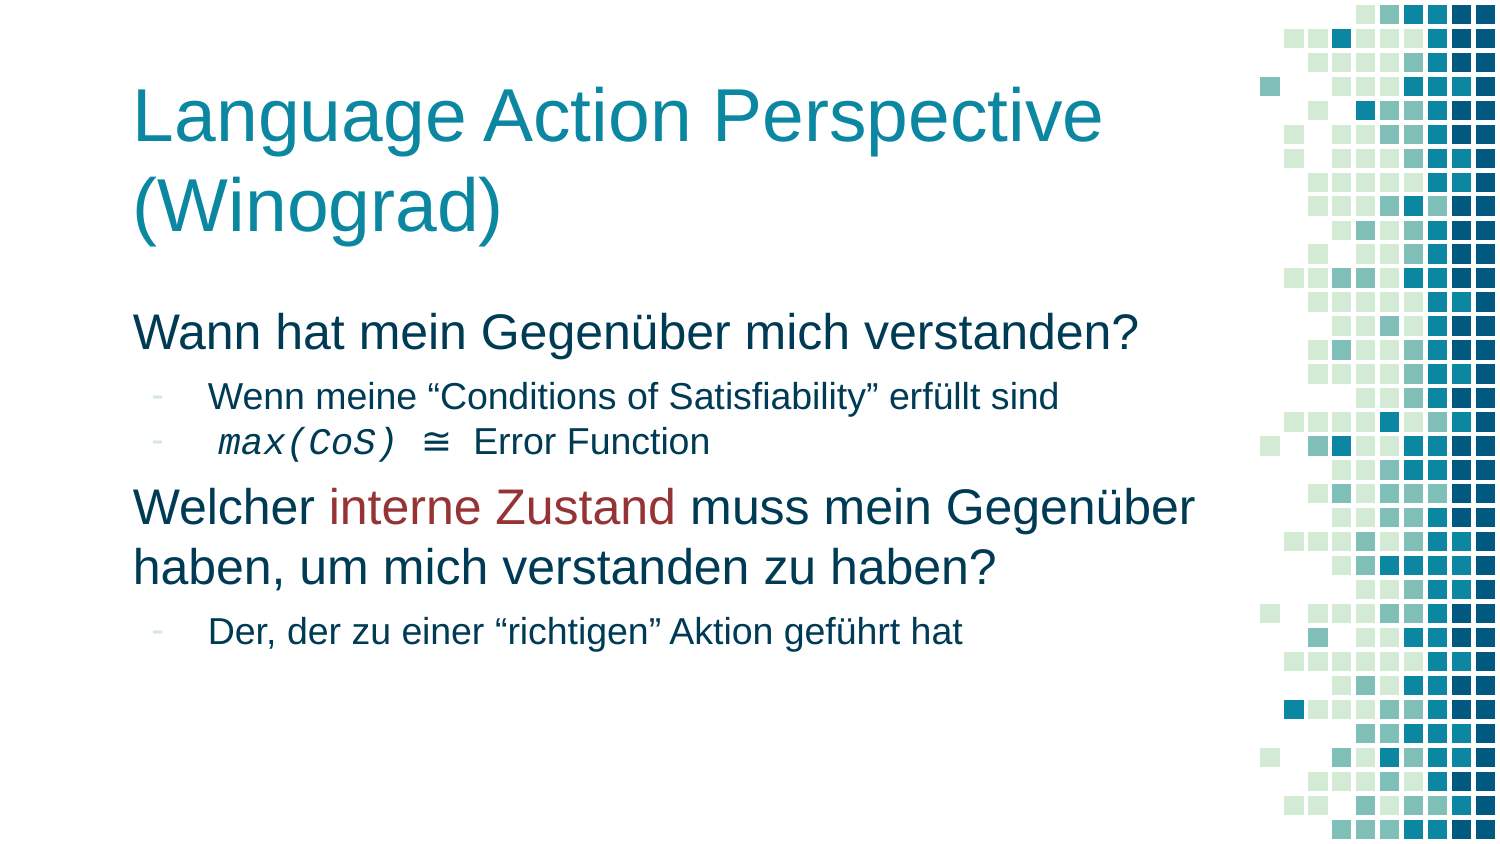

# Language Action Perspective (Winograd)
Wann hat mein Gegenüber mich verstanden?
Wenn meine “Conditions of Satisfiability” erfüllt sind
 max(CoS) ≅  Error Function
Welcher interne Zustand muss mein Gegenüber haben, um mich verstanden zu haben?
Der, der zu einer “richtigen” Aktion geführt hat